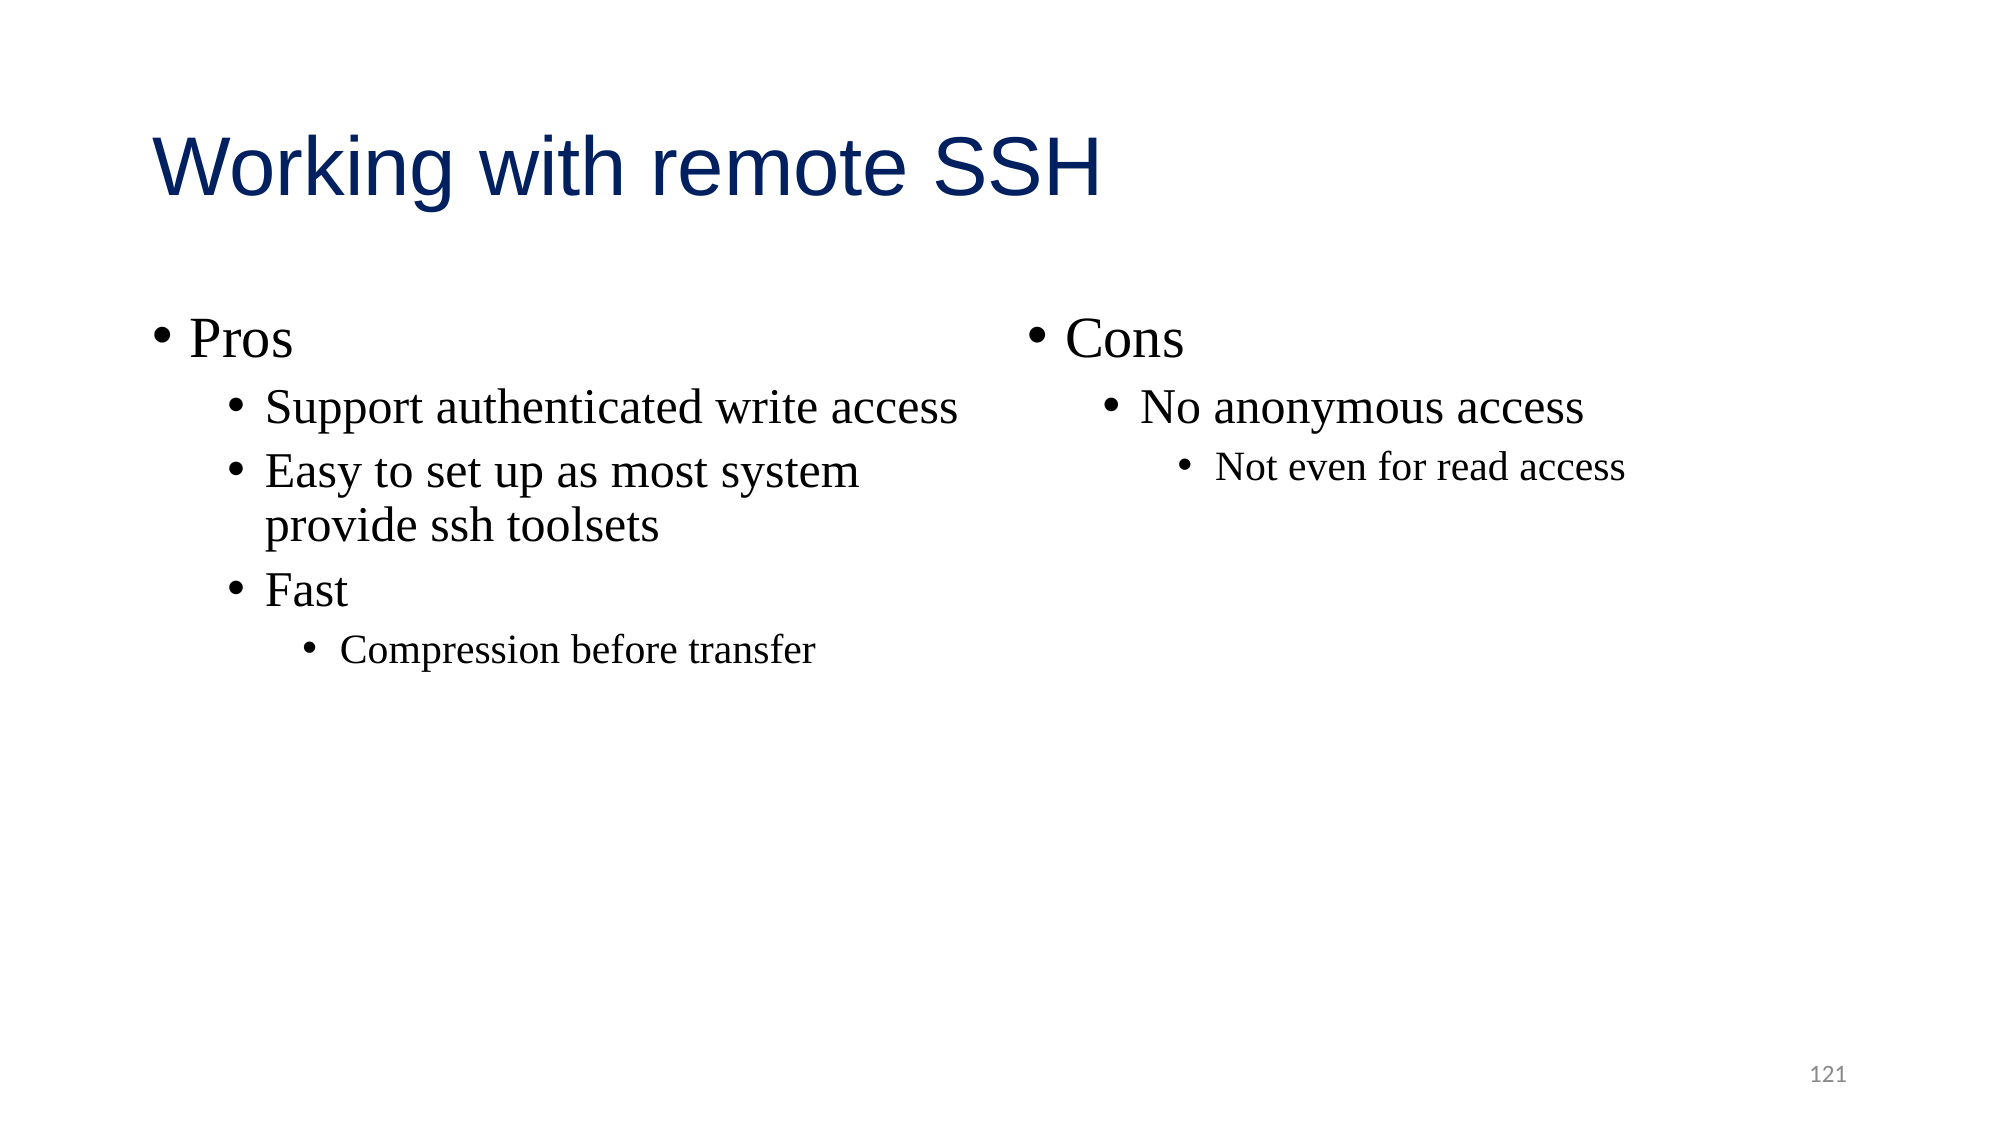

# Working with remote SSH
Pros
Support authenticated write access
Easy to set up as most system provide ssh toolsets
Fast
Compression before transfer
Cons
No anonymous access
Not even for read access
121